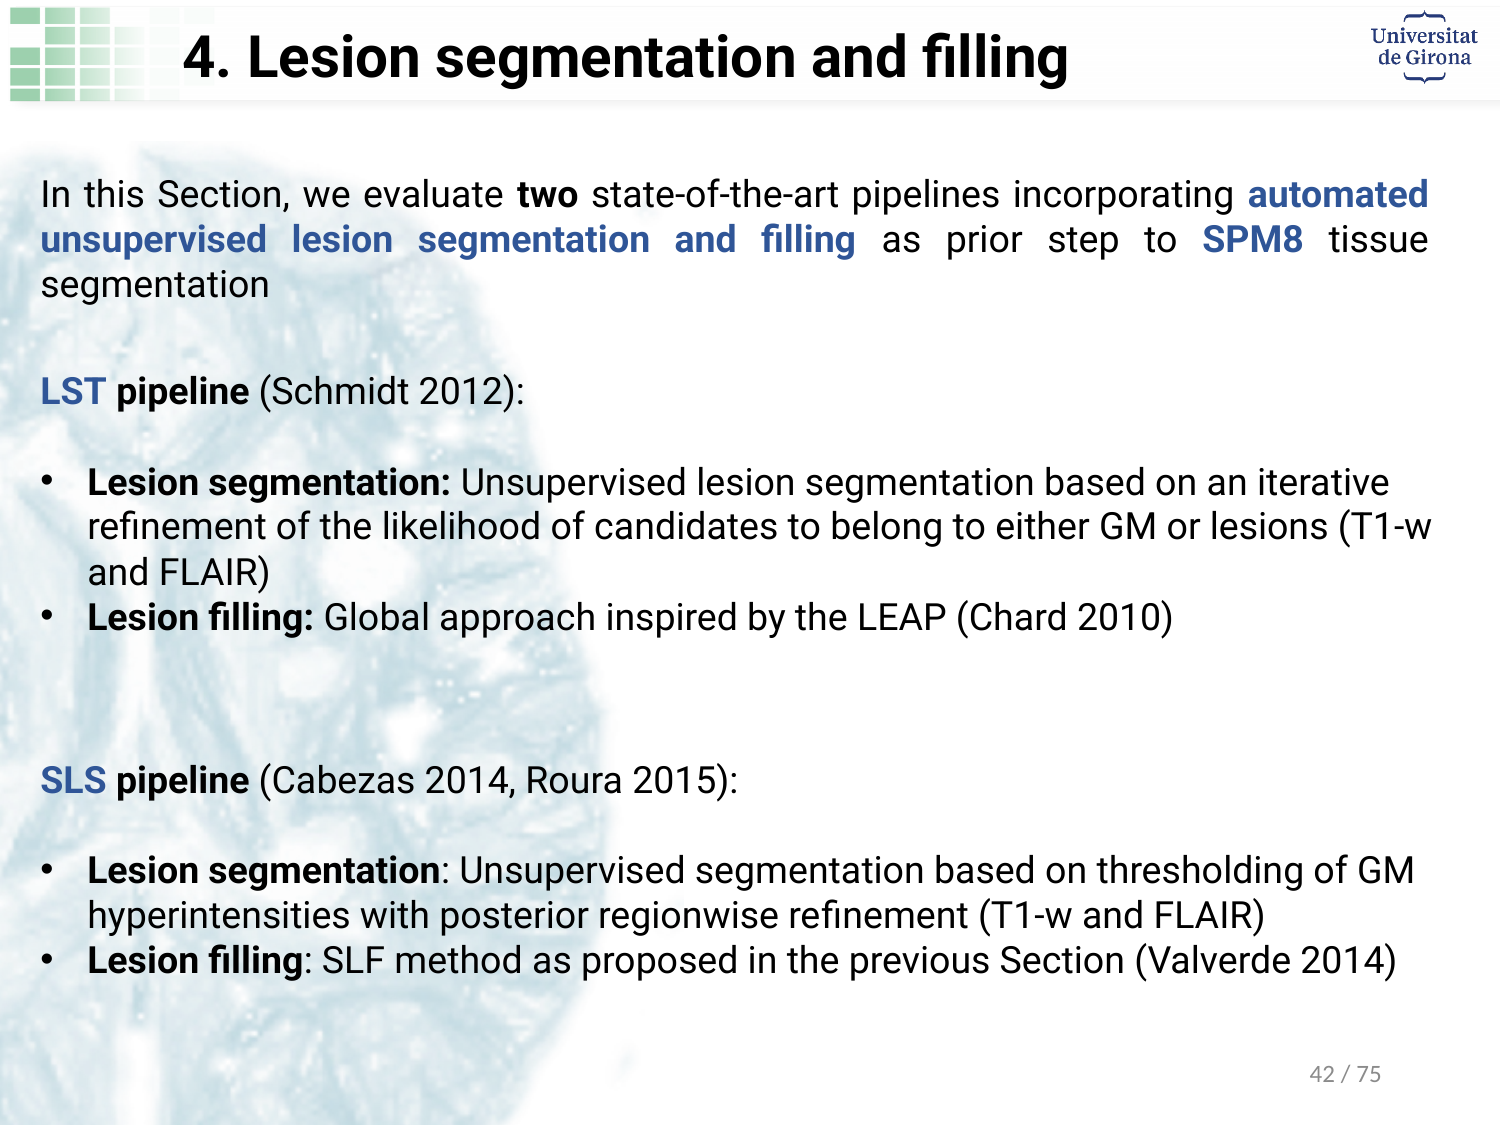

4. Lesion segmentation and filling
In this Section, we evaluate two state-of-the-art pipelines incorporating automated unsupervised lesion segmentation and filling as prior step to SPM8 tissue segmentation

LST pipeline (Schmidt 2012):

Lesion segmentation: Unsupervised lesion segmentation based on an iterative refinement of the likelihood of candidates to belong to either GM or lesions (T1-w and FLAIR)
Lesion filling: Global approach inspired by the LEAP (Chard 2010)
SLS pipeline (Cabezas 2014, Roura 2015):

Lesion segmentation: Unsupervised segmentation based on thresholding of GM hyperintensities with posterior regionwise reﬁnement (T1-w and FLAIR)
Lesion filling: SLF method as proposed in the previous Section (Valverde 2014)
42 / 75